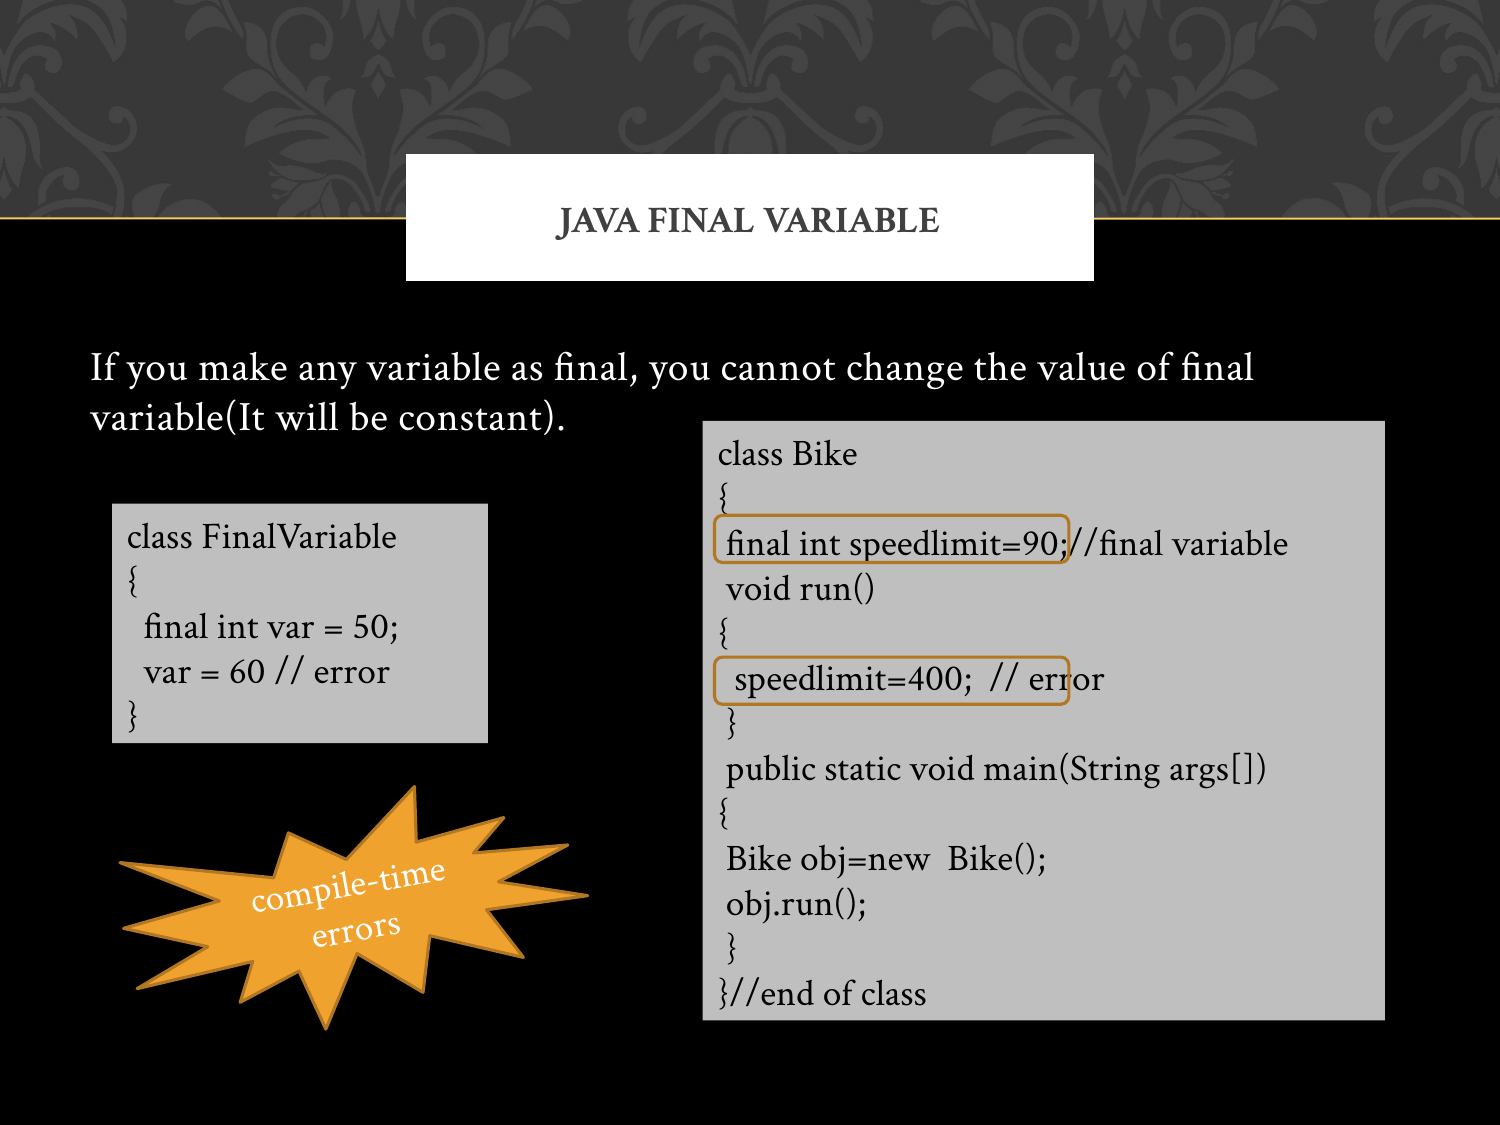

# Java final variable
If you make any variable as final, you cannot change the value of final variable(It will be constant).

class Bike
{
 final int speedlimit=90;//final variable
 void run()
{
  speedlimit=400;  // error
 }
 public static void main(String args[])
{
 Bike obj=new  Bike();
 obj.run();
 }
}//end of class
class FinalVariable
{
  final int var = 50;
  var = 60 // error
}

compile-time errors